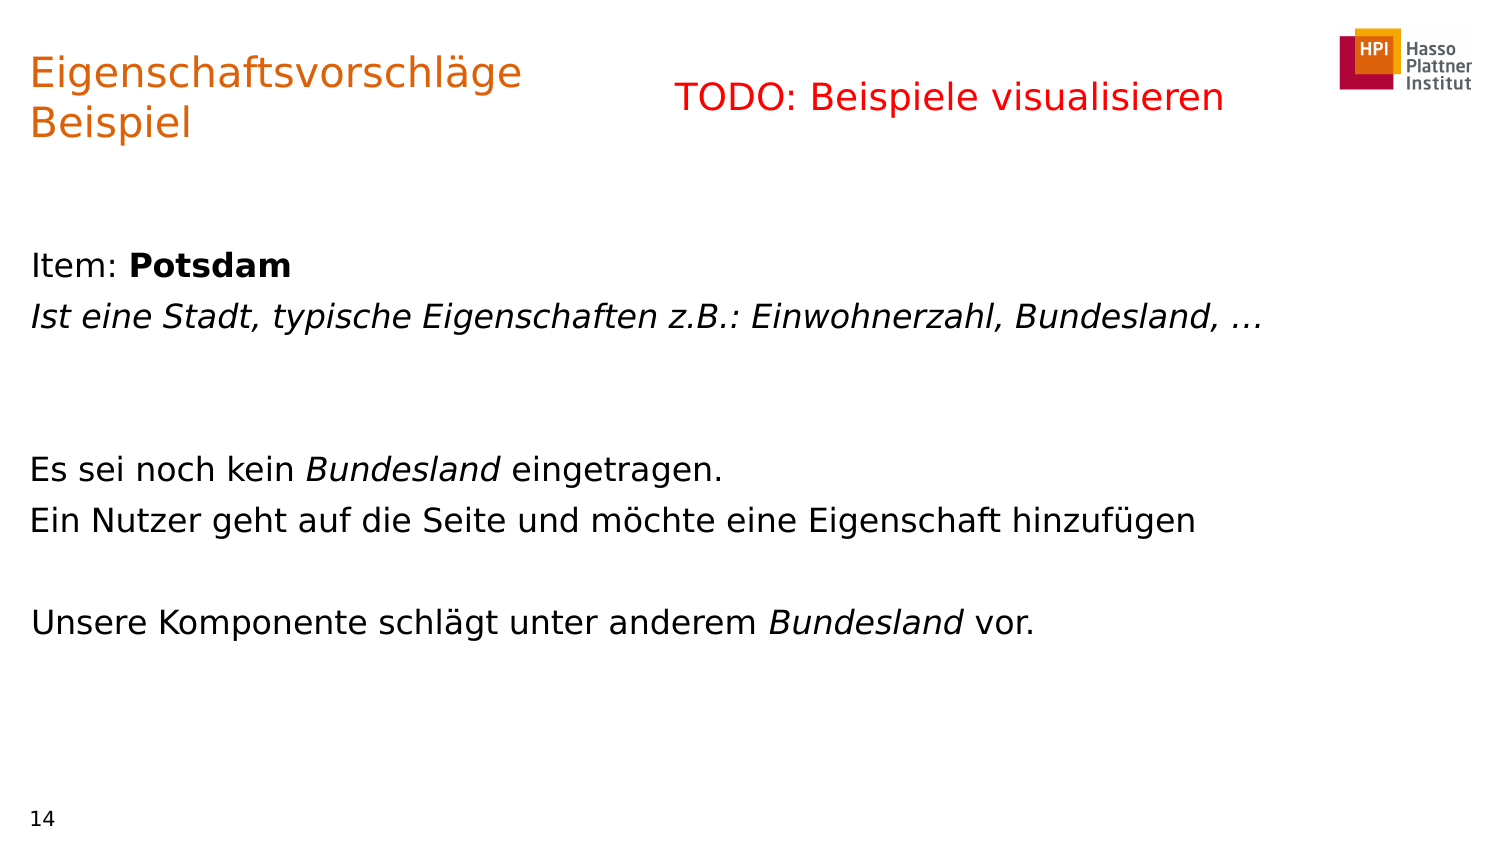

# Eigenschaftsvorschläge Beispiel
TODO: Beispiele visualisieren
Item: Potsdam
Ist eine Stadt, typische Eigenschaften z.B.: Einwohnerzahl, Bundesland, …

Es sei noch kein Bundesland eingetragen.
Ein Nutzer geht auf die Seite und möchte eine Eigenschaft hinzufügen

Unsere Komponente schlägt unter anderem Bundesland vor.
14